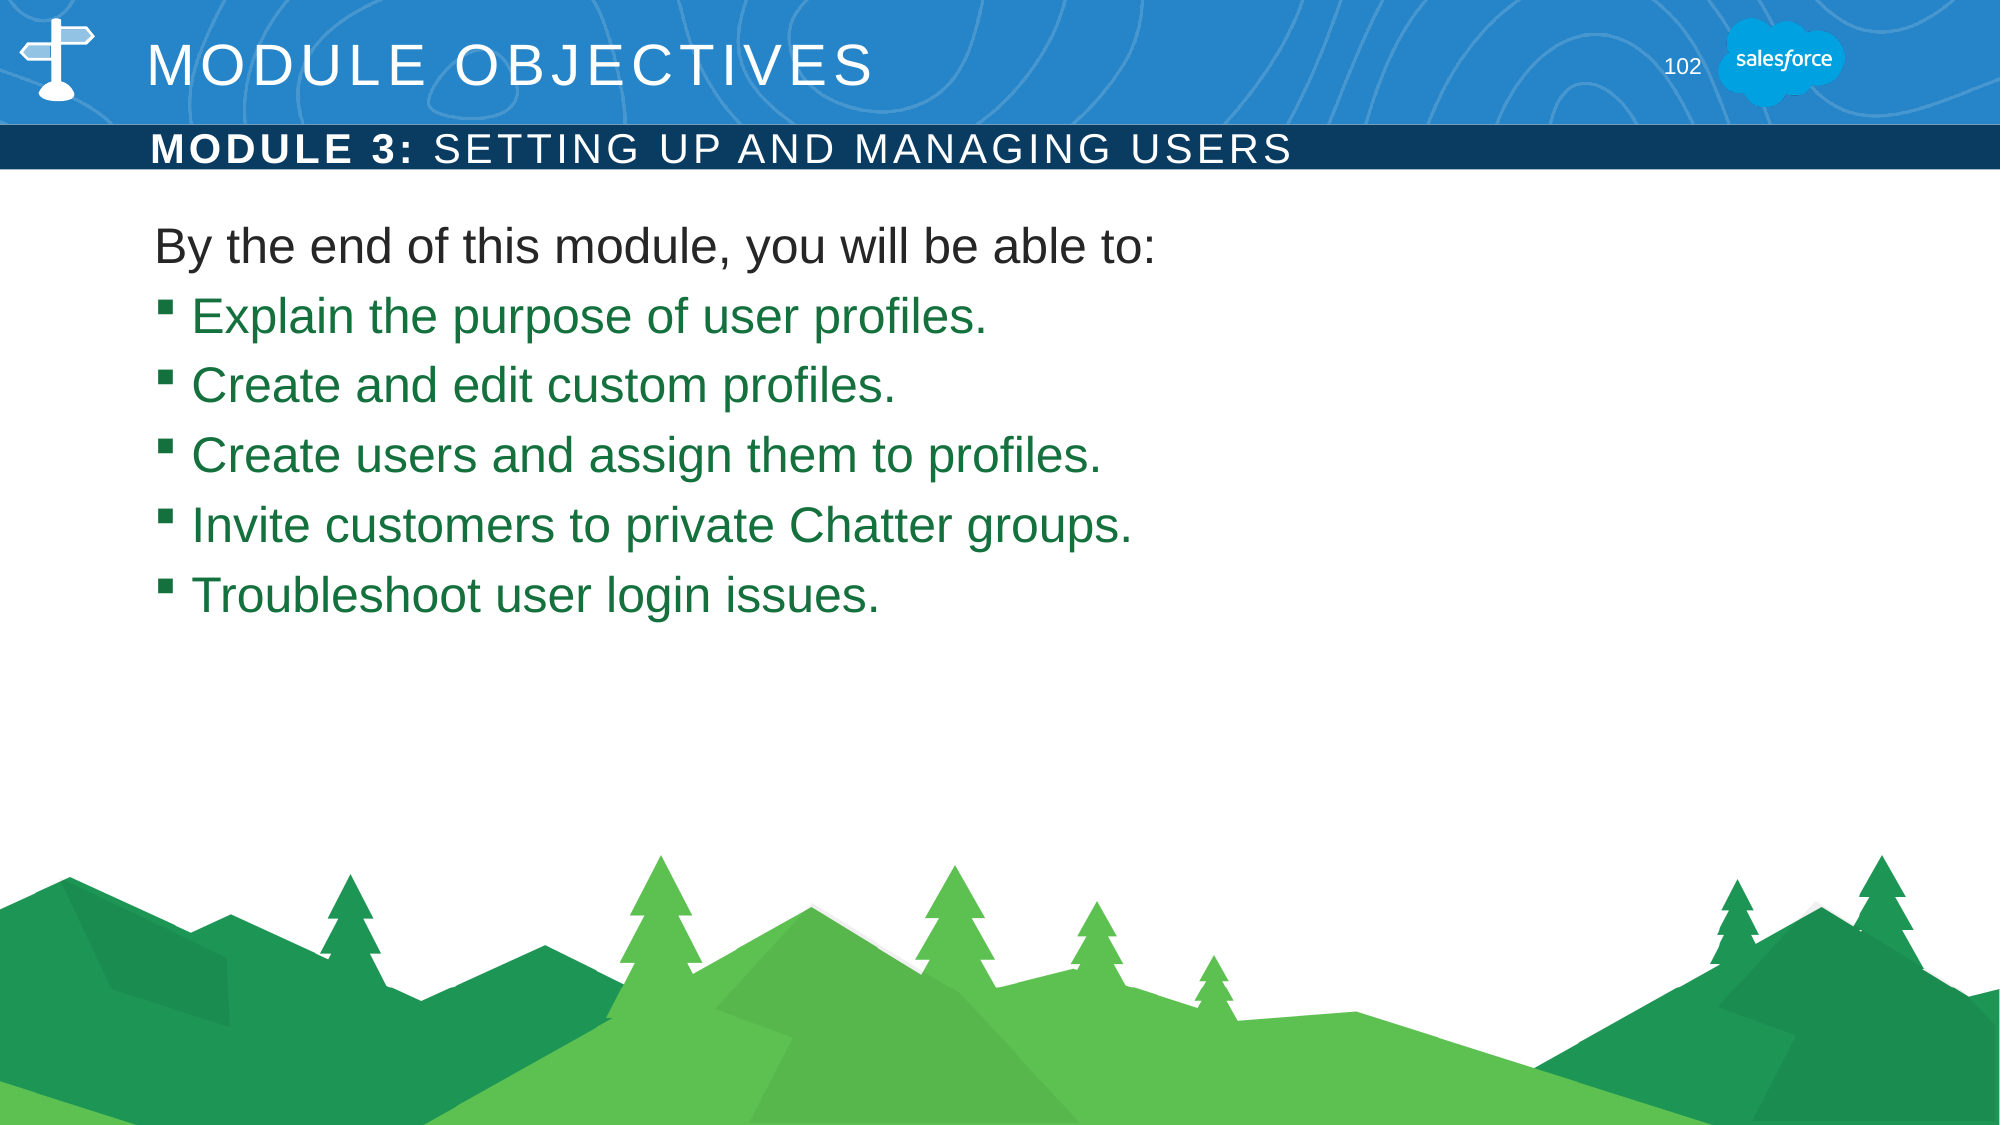

# Module Objectives
102
Module 3: Setting Up and Managing Users
By the end of this module, you will be able to:
Explain the purpose of user profiles.
Create and edit custom profiles.
Create users and assign them to profiles.
Invite customers to private Chatter groups.
Troubleshoot user login issues.